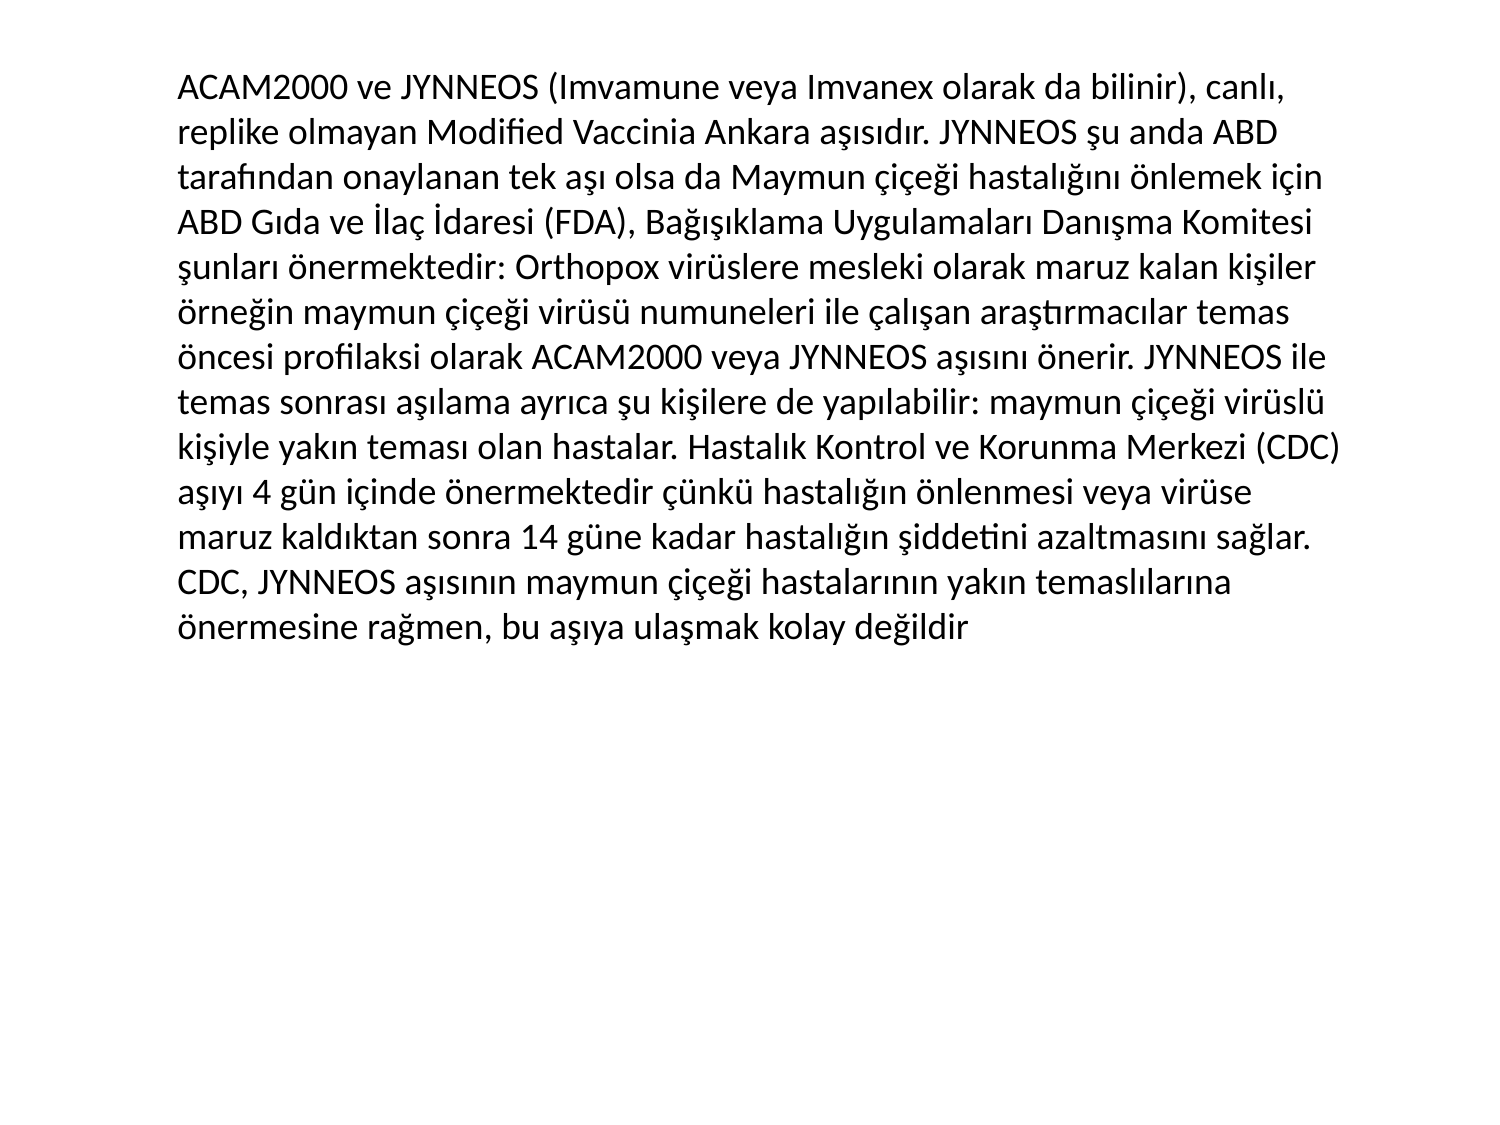

ACAM2000 ve JYNNEOS (Imvamune veya Imvanex olarak da bilinir), canlı, replike olmayan Modified Vaccinia Ankara aşısıdır. JYNNEOS şu anda ABD tarafından onaylanan tek aşı olsa da Maymun çiçeği hastalığını önlemek için ABD Gıda ve İlaç İdaresi (FDA), Bağışıklama Uygulamaları Danışma Komitesi şunları önermektedir: Orthopox virüslere mesleki olarak maruz kalan kişiler örneğin maymun çiçeği virüsü numuneleri ile çalışan araştırmacılar temas öncesi profilaksi olarak ACAM2000 veya JYNNEOS aşısını önerir. JYNNEOS ile temas sonrası aşılama ayrıca şu kişilere de yapılabilir: maymun çiçeği virüslü kişiyle yakın teması olan hastalar. Hastalık Kontrol ve Korunma Merkezi (CDC) aşıyı 4 gün içinde önermektedir çünkü hastalığın önlenmesi veya virüse maruz kaldıktan sonra 14 güne kadar hastalığın şiddetini azaltmasını sağlar. CDC, JYNNEOS aşısının maymun çiçeği hastalarının yakın temaslılarına önermesine rağmen, bu aşıya ulaşmak kolay değildir